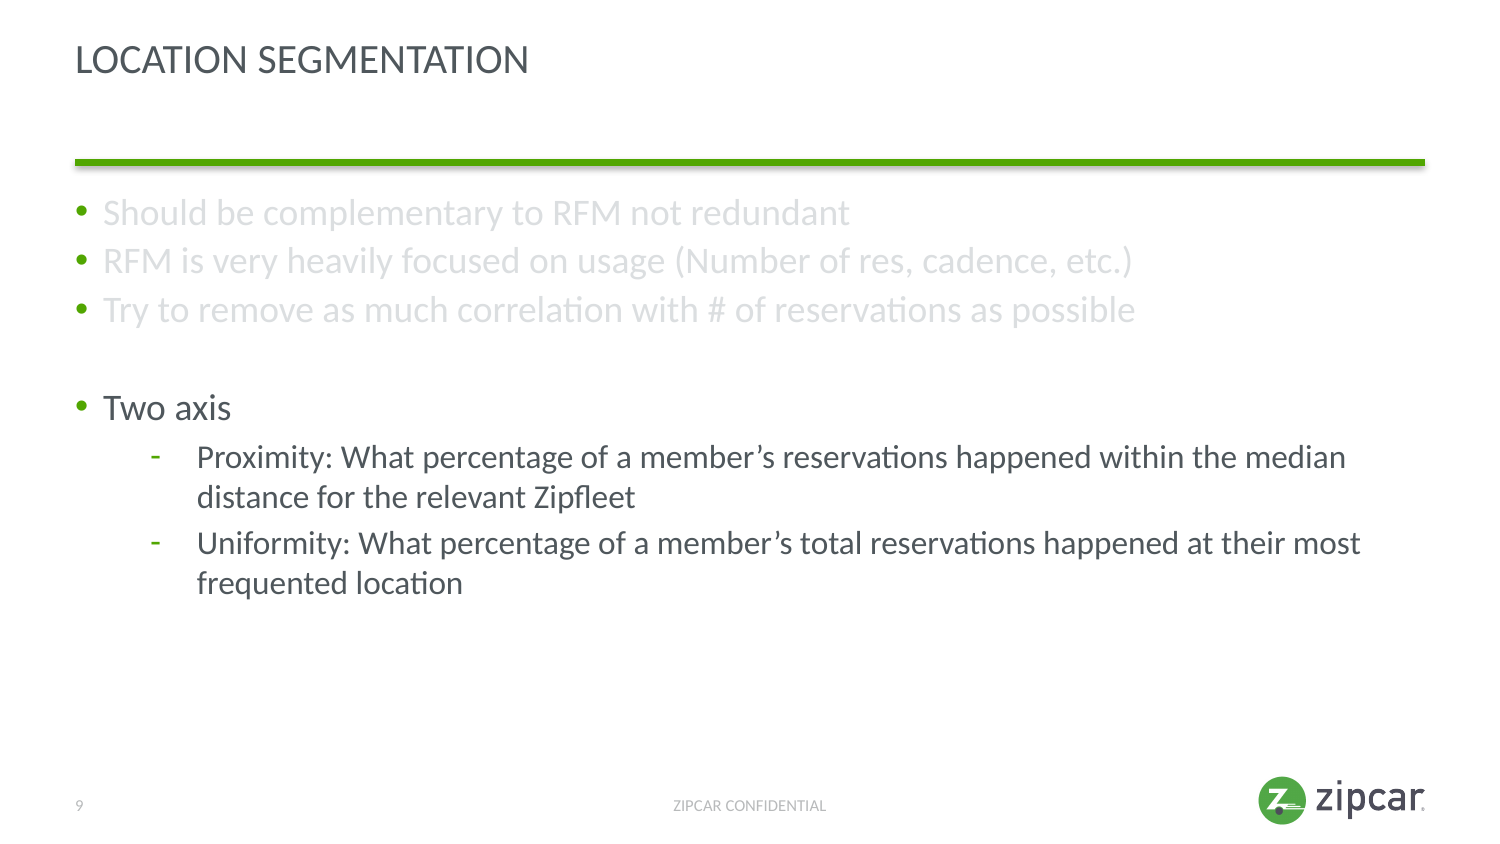

# Location segmentation
Should be complementary to RFM not redundant
RFM is very heavily focused on usage (Number of res, cadence, etc.)
Try to remove as much correlation with # of reservations as possible

Two axis
Proximity: What percentage of a member’s reservations happened within the median distance for the relevant Zipfleet
Uniformity: What percentage of a member’s total reservations happened at their most frequented location
9
ZIPCAR CONFIDENTIAL